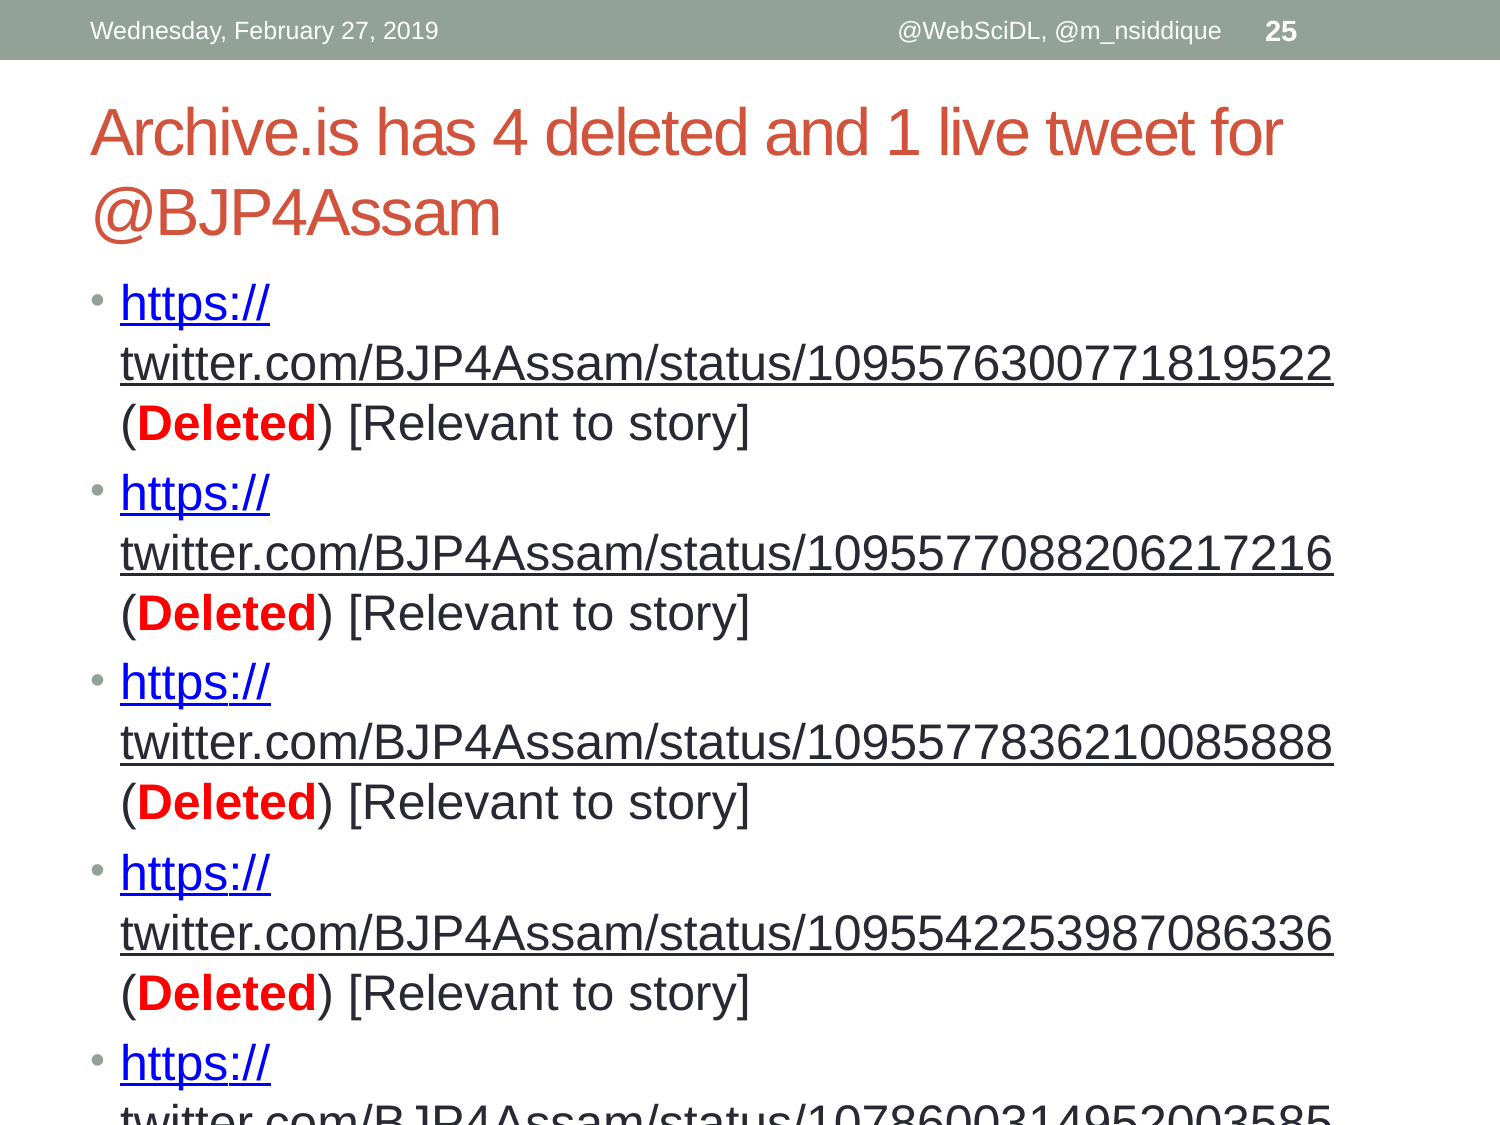

Wednesday, February 27, 2019
@WebSciDL, @m_nsiddique
25
# Archive.is has 4 deleted and 1 live tweet for @BJP4Assam
https://twitter.com/BJP4Assam/status/1095576300771819522  (Deleted) [Relevant to story]
https://twitter.com/BJP4Assam/status/1095577088206217216 (Deleted) [Relevant to story]
https://twitter.com/BJP4Assam/status/1095577836210085888 (Deleted) [Relevant to story]
https://twitter.com/BJP4Assam/status/1095542253987086336 (Deleted) [Relevant to story]
https://twitter.com/BJP4Assam/status/1078600314952003585 (Live on the web) [Not relevant to story]